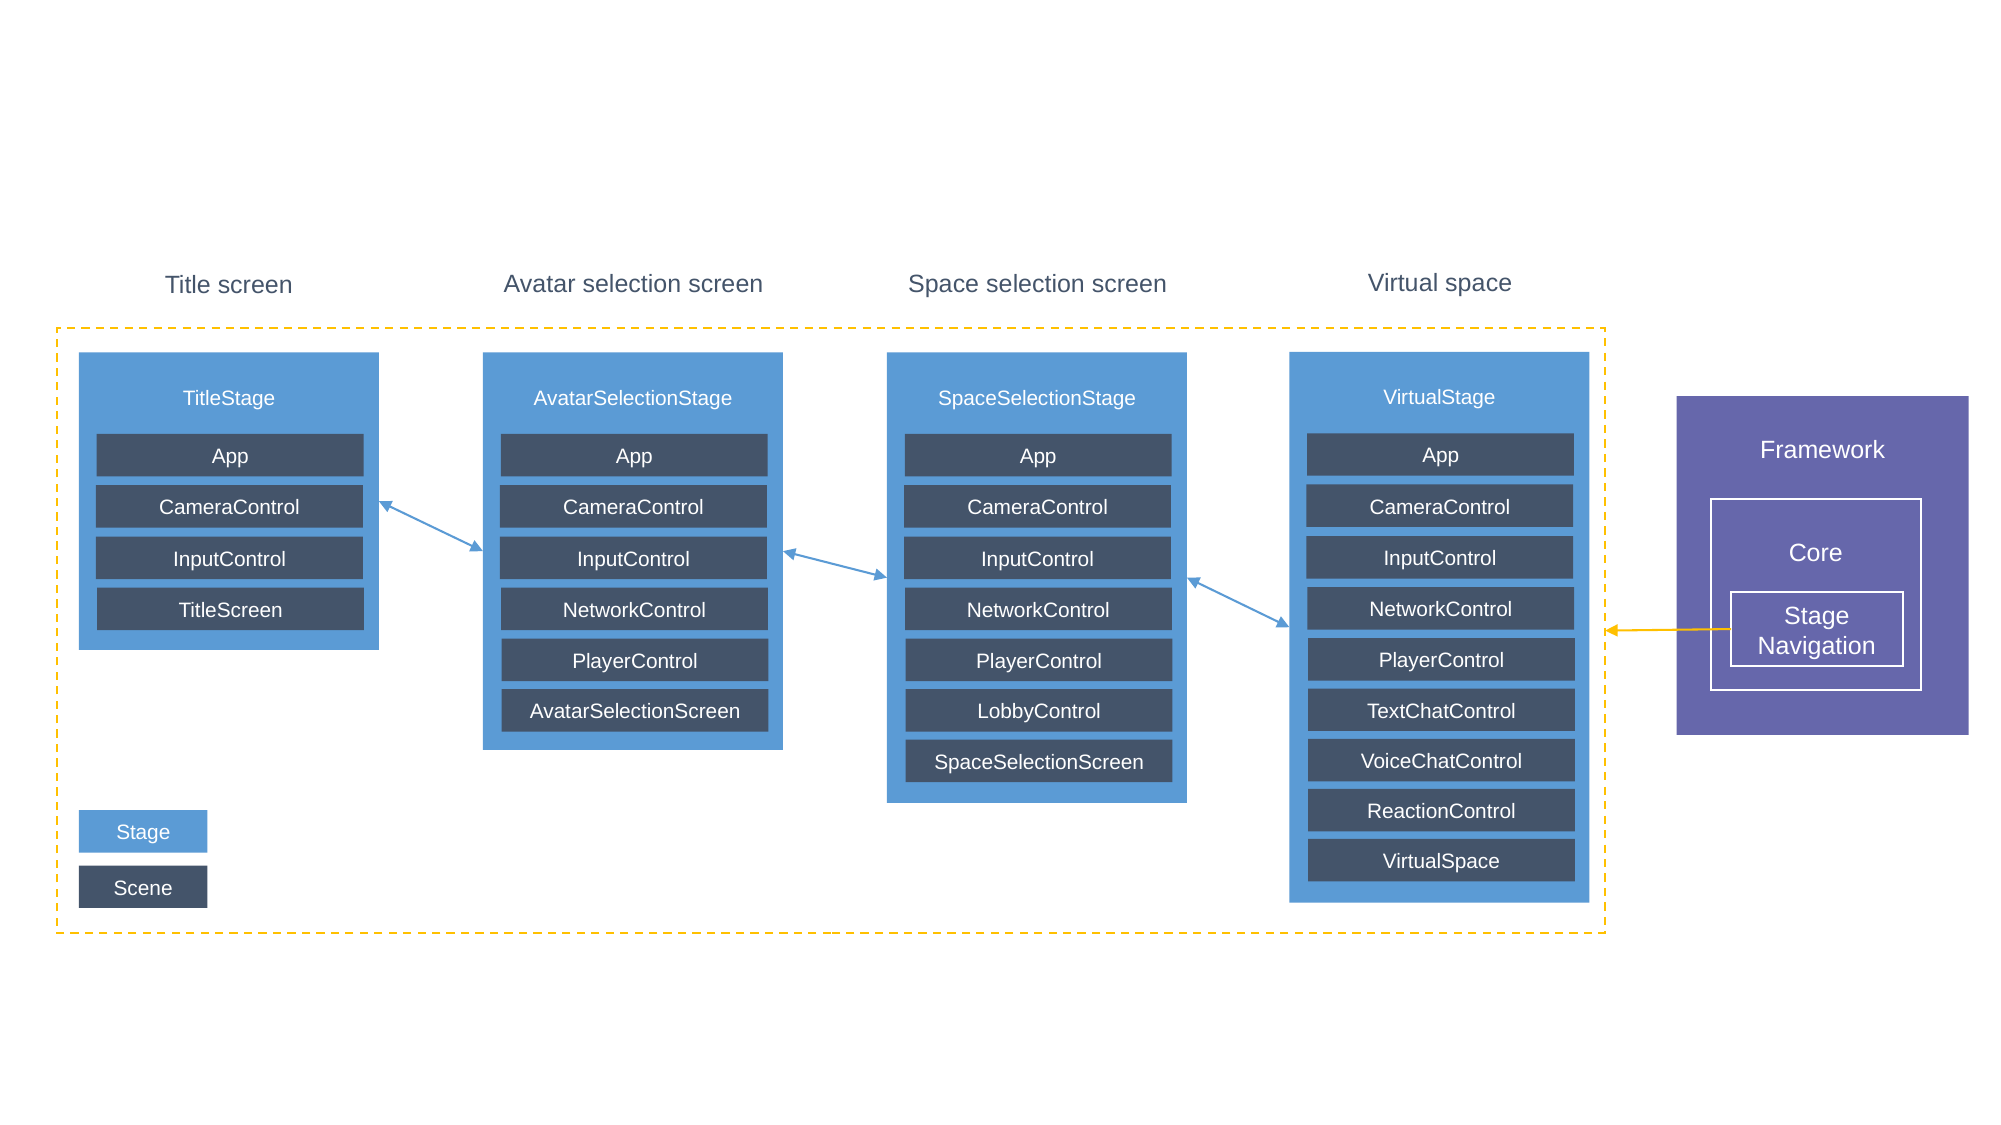

Virtual space
Avatar selection screen
Space selection screen
Title screen

VirtualStage

TitleStage

AvatarSelectionStage

SpaceSelectionStage

Framework
App
App
App
App
CameraControl
CameraControl
CameraControl
CameraControl

Core
InputControl
InputControl
InputControl
InputControl
NetworkControl
TitleScreen
NetworkControl
NetworkControl
Stage
Navigation
PlayerControl
PlayerControl
PlayerControl
TextChatControl
AvatarSelectionScreen
LobbyControl
VoiceChatControl
SpaceSelectionScreen
ReactionControl
Stage
VirtualSpace
Scene